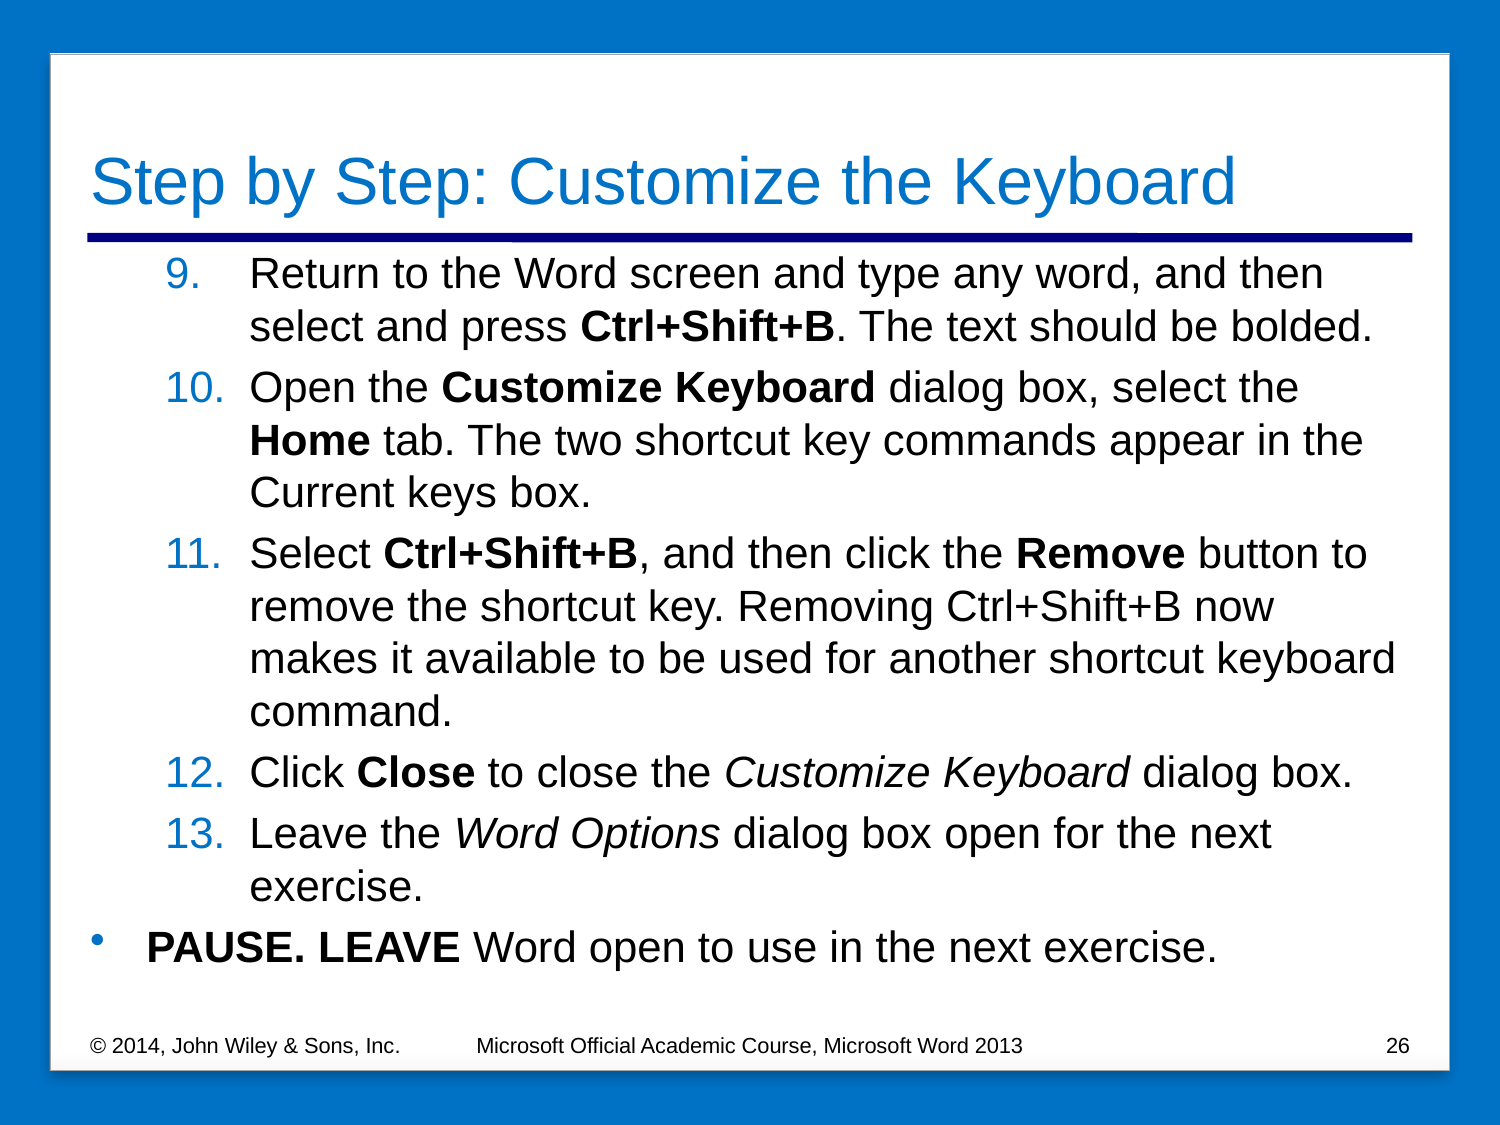

# Step by Step: Customize the Keyboard
Return to the Word screen and type any word, and then select and press Ctrl+Shift+B. The text should be bolded.
Open the Customize Keyboard dialog box, select the Home tab. The two shortcut key commands appear in the Current keys box.
Select Ctrl+Shift+B, and then click the Remove button to remove the shortcut key. Removing Ctrl+Shift+B now makes it available to be used for another shortcut keyboard command.
Click Close to close the Customize Keyboard dialog box.
Leave the Word Options dialog box open for the next exercise.
PAUSE. LEAVE Word open to use in the next exercise.
© 2014, John Wiley & Sons, Inc.
Microsoft Official Academic Course, Microsoft Word 2013
26